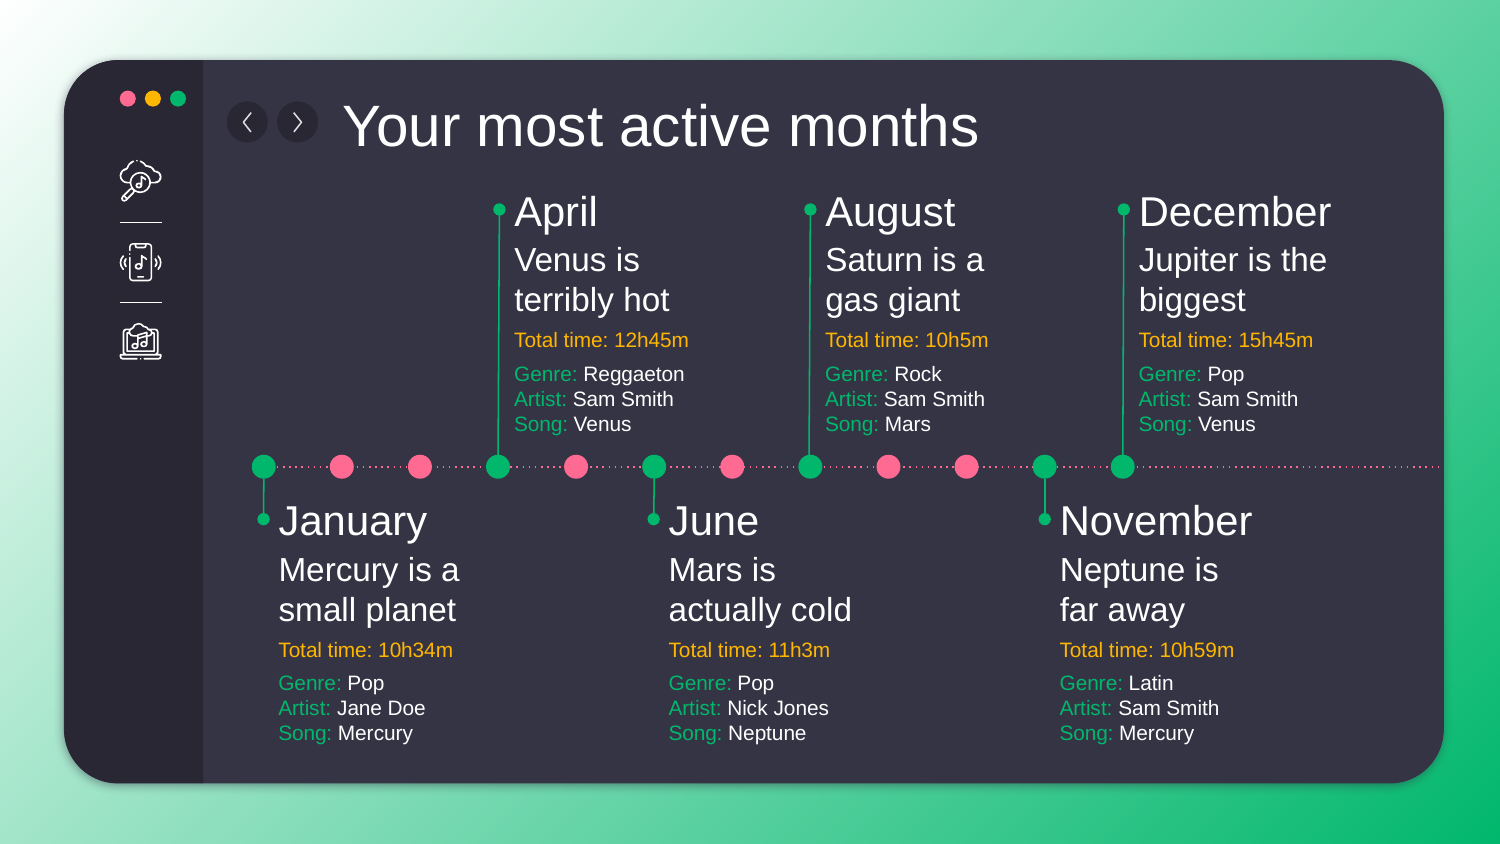

# Your most active months

April
August
December
Venus is terribly hot
Saturn is a gas giant
Jupiter is the biggest
Total time: 12h45m
Total time: 10h5m
Total time: 15h45m
Genre: Reggaeton
Artist: Sam Smith
Song: Venus
Genre: Rock
Artist: Sam Smith
Song: Mars
Genre: Pop
Artist: Sam Smith
Song: Venus

January
June
November
Mercury is a small planet
Neptune is far away
Mars is actually cold
Total time: 10h34m
Total time: 11h3m
Total time: 10h59m
Genre: Pop
Artist: Jane Doe
Song: Mercury
Genre: Pop
Artist: Nick Jones
Song: Neptune
Genre: Latin
Artist: Sam Smith
Song: Mercury